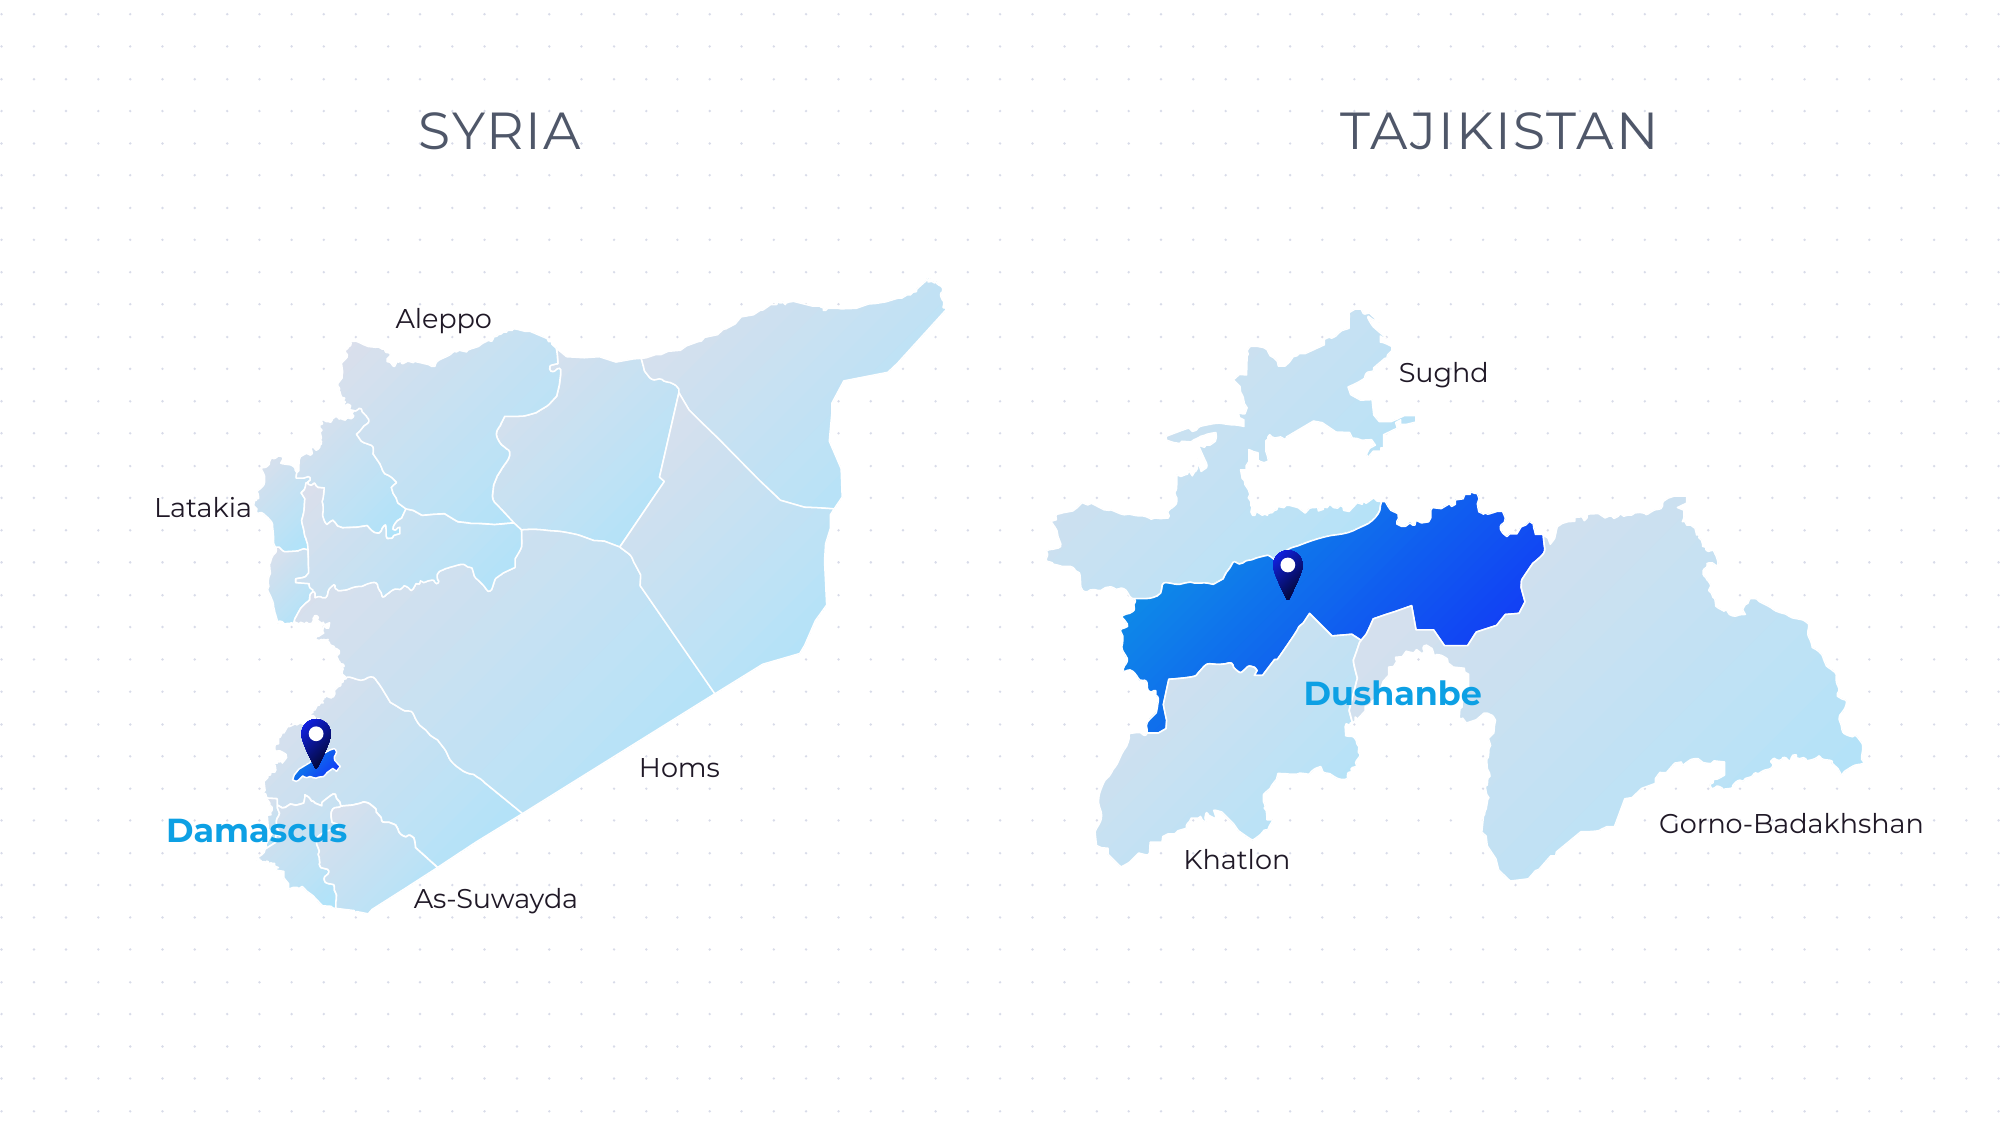

SYRIA
TAJIKISTAN

Aleppo
Latakia
Homs
Damascus
As-Suwayda
Sughd
Dushanbe
Gorno-Badakhshan
Khatlon